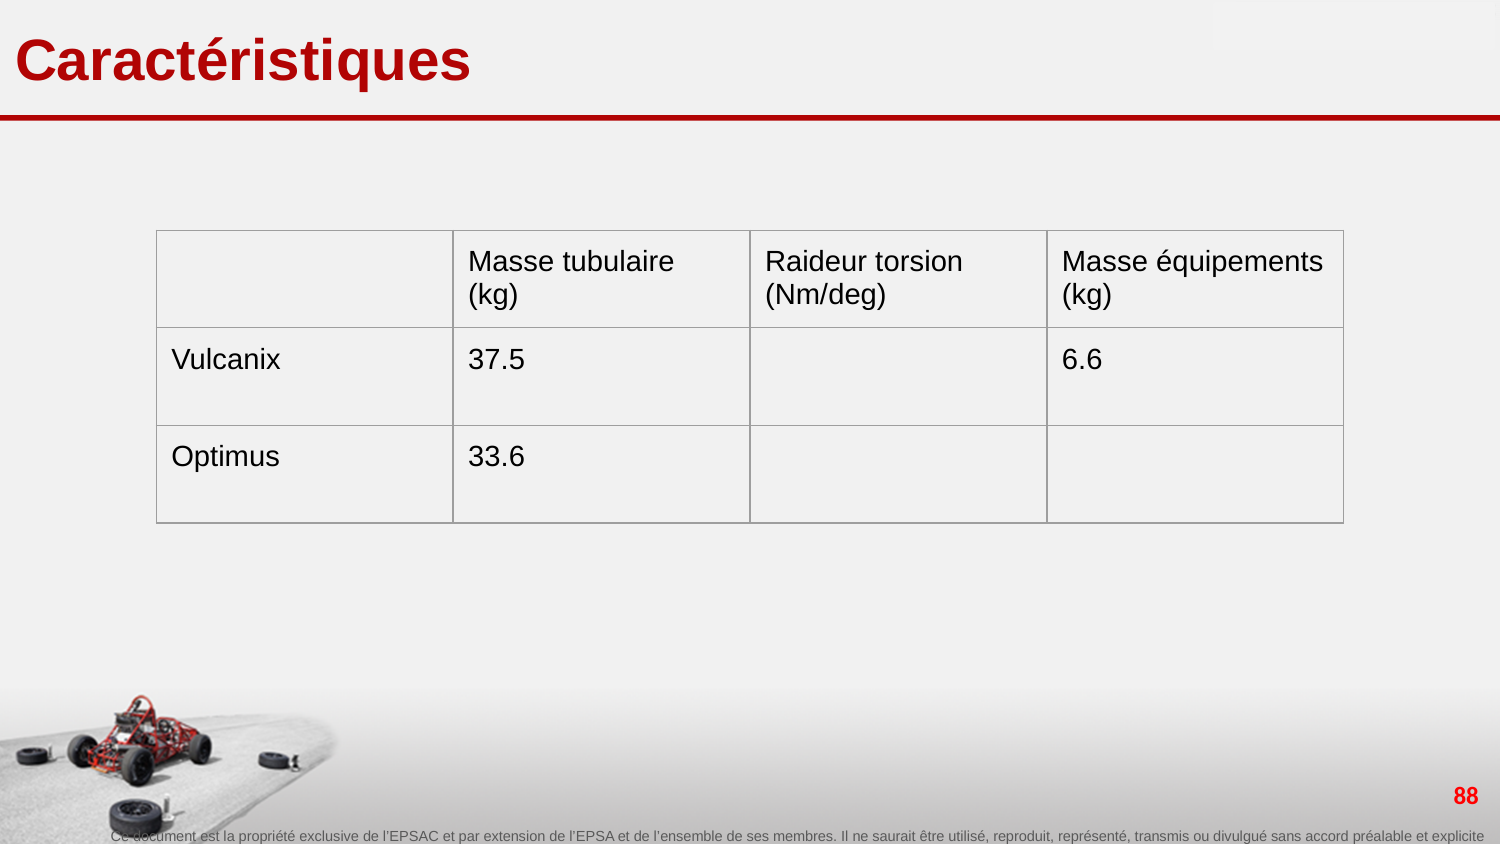

# Caractéristiques
|  | Masse tubulaire (kg) | Raideur torsion (Nm/deg) | Masse équipements (kg) |
| --- | --- | --- | --- |
| Vulcanix | 37.5 |  | 6.6 |
| Optimus | 33.6 |  |  |
88